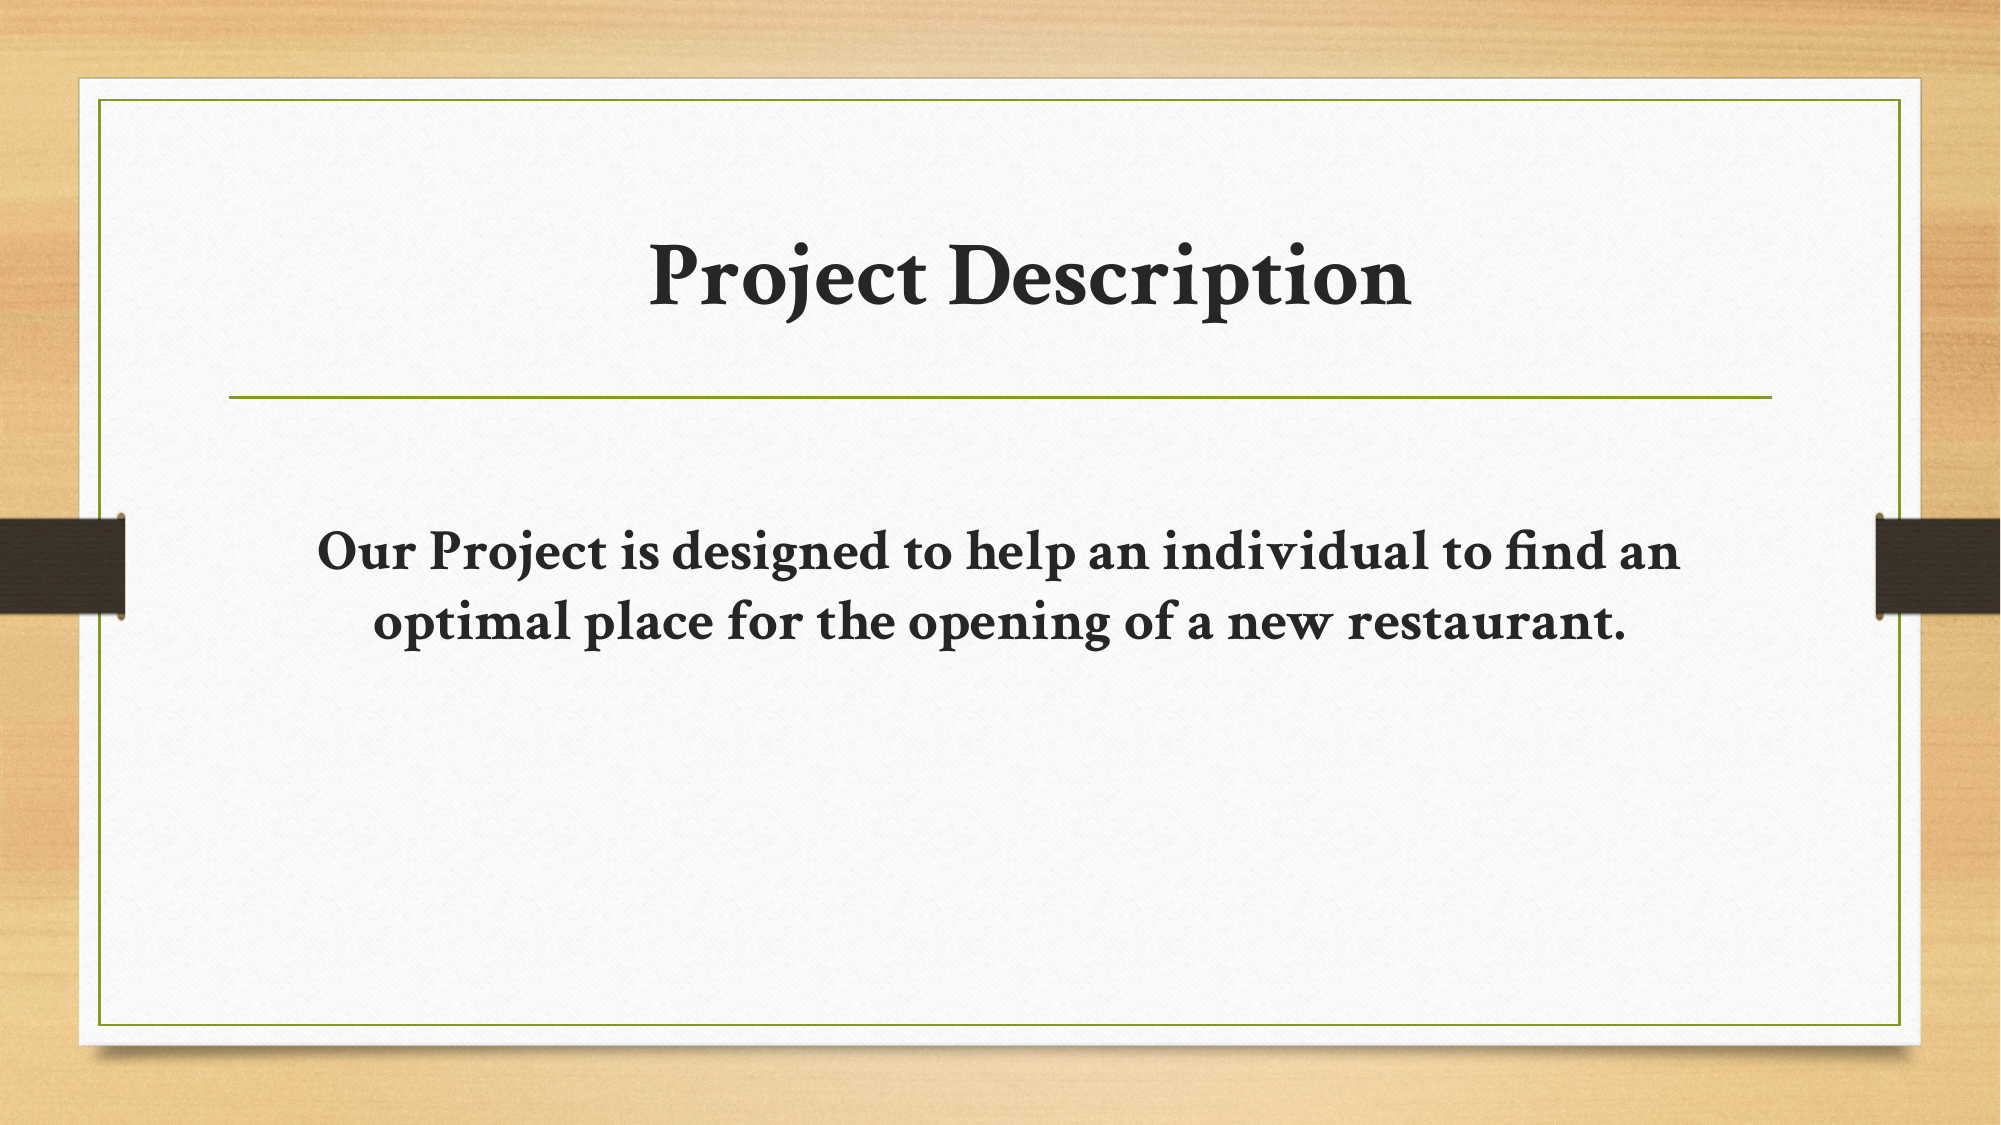

# Project Description

Our Project is designed to help an individual to find an optimal place for the opening of a new restaurant.